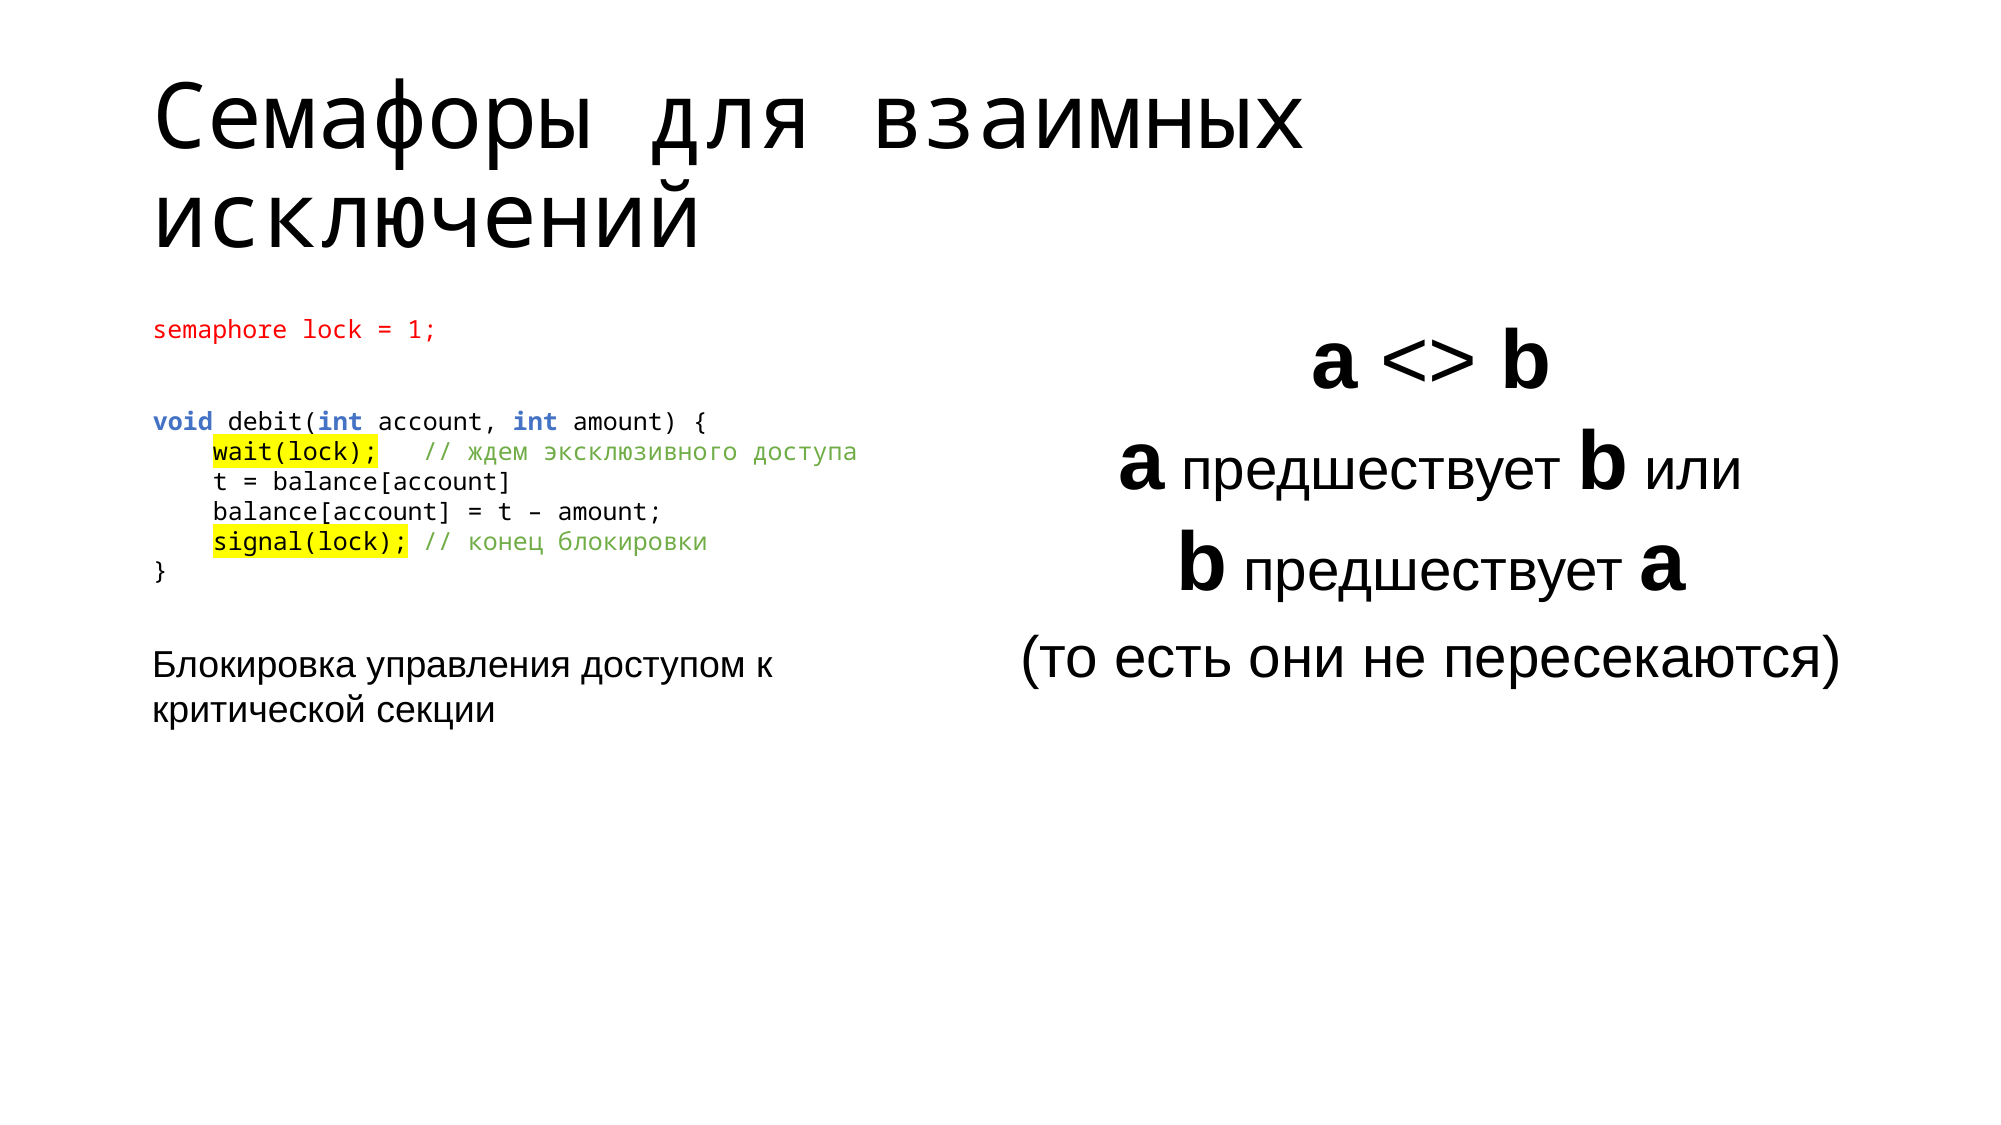

# Семафоры для взаимных исключений
semaphore lock = 1;
a <> b
a предшествует b или
b предшествует a
(то есть они не пересекаются)
void debit(int account, int amount) {
    wait(lock);   // ждем эксклюзивного доступа
    t = balance[account]
    balance[account] = t – amount;
    signal(lock); // конец блокировки
}
Блокировка управления доступом к критической секции